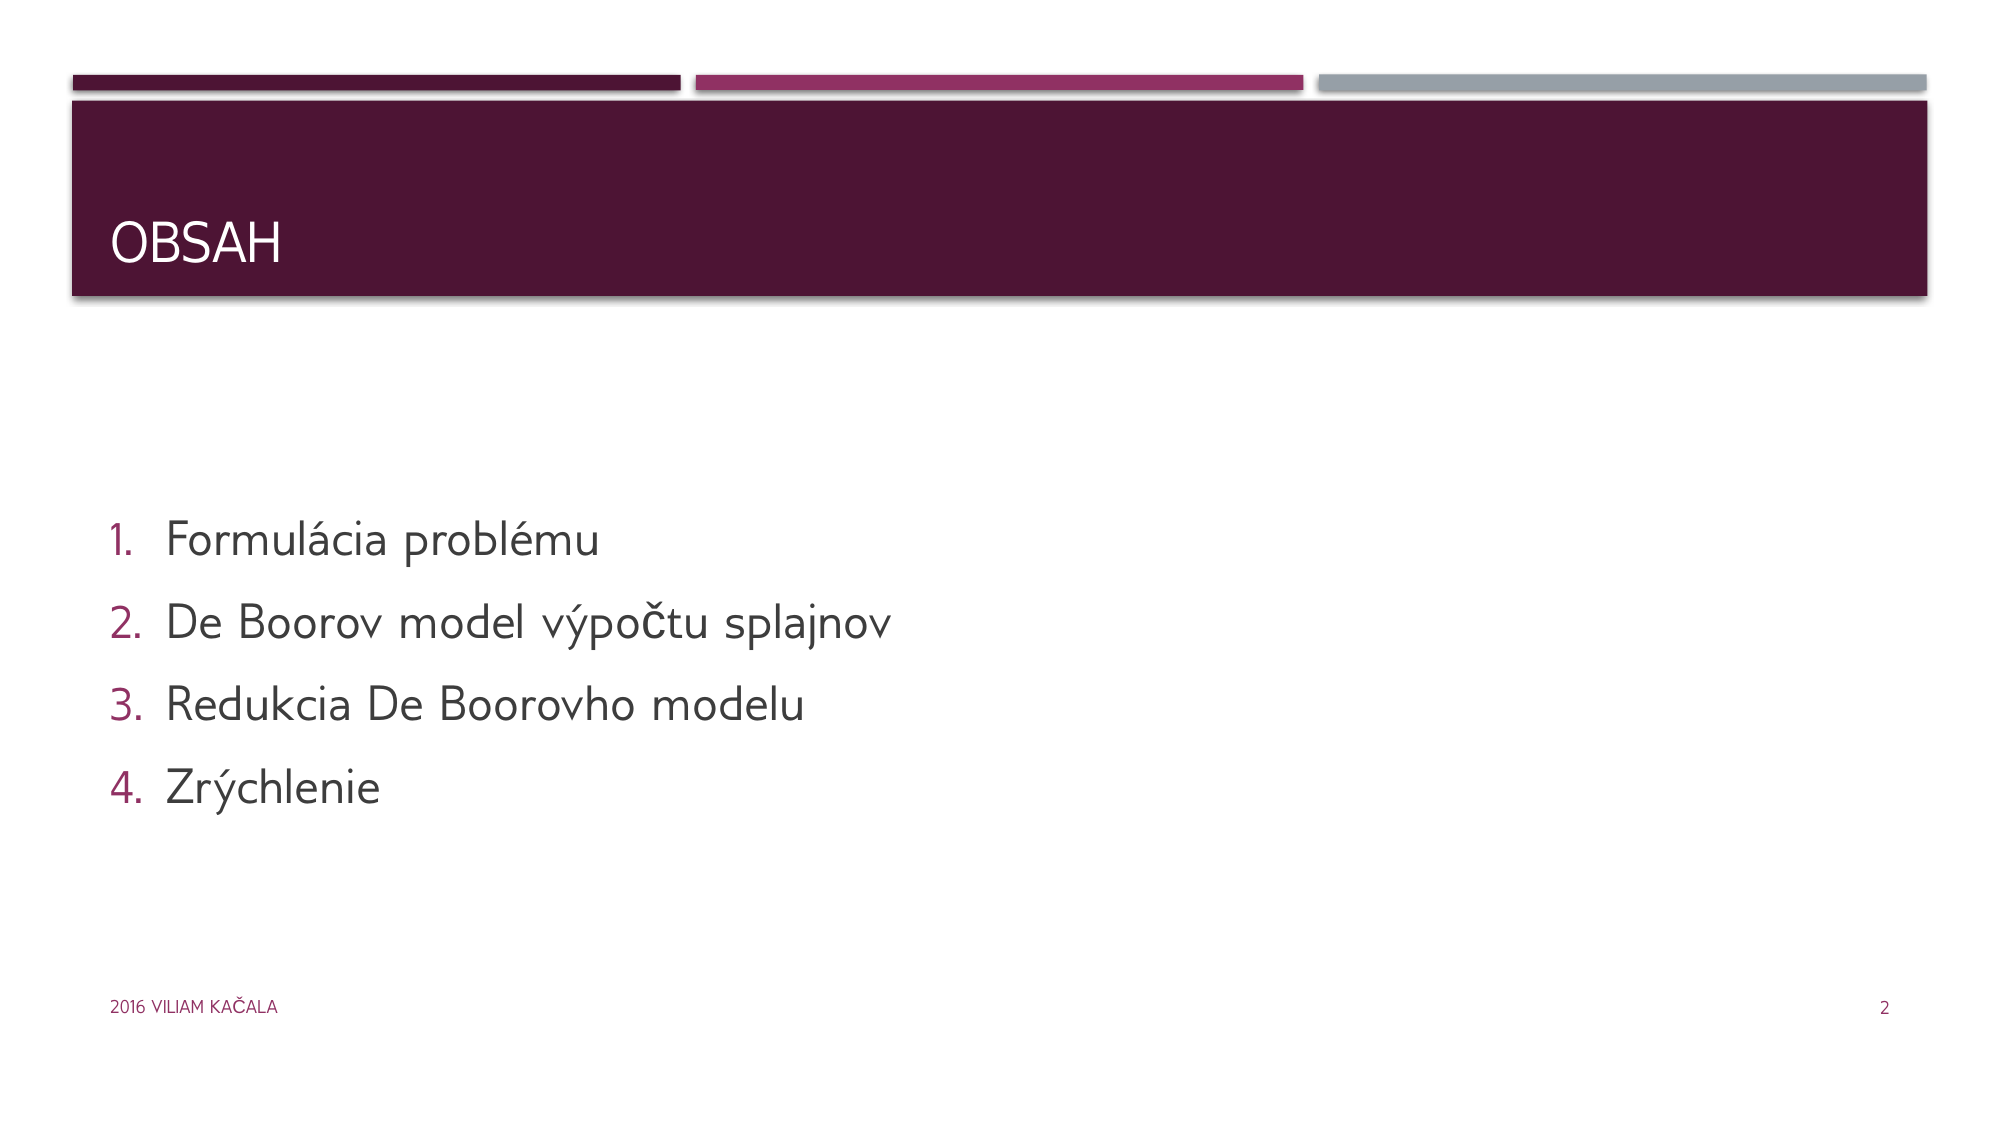

# Obsah
Formulácia problému
De Boorov model výpočtu splajnov
Redukcia De Boorovho modelu
Zrýchlenie
2016 Viliam Kačala
2